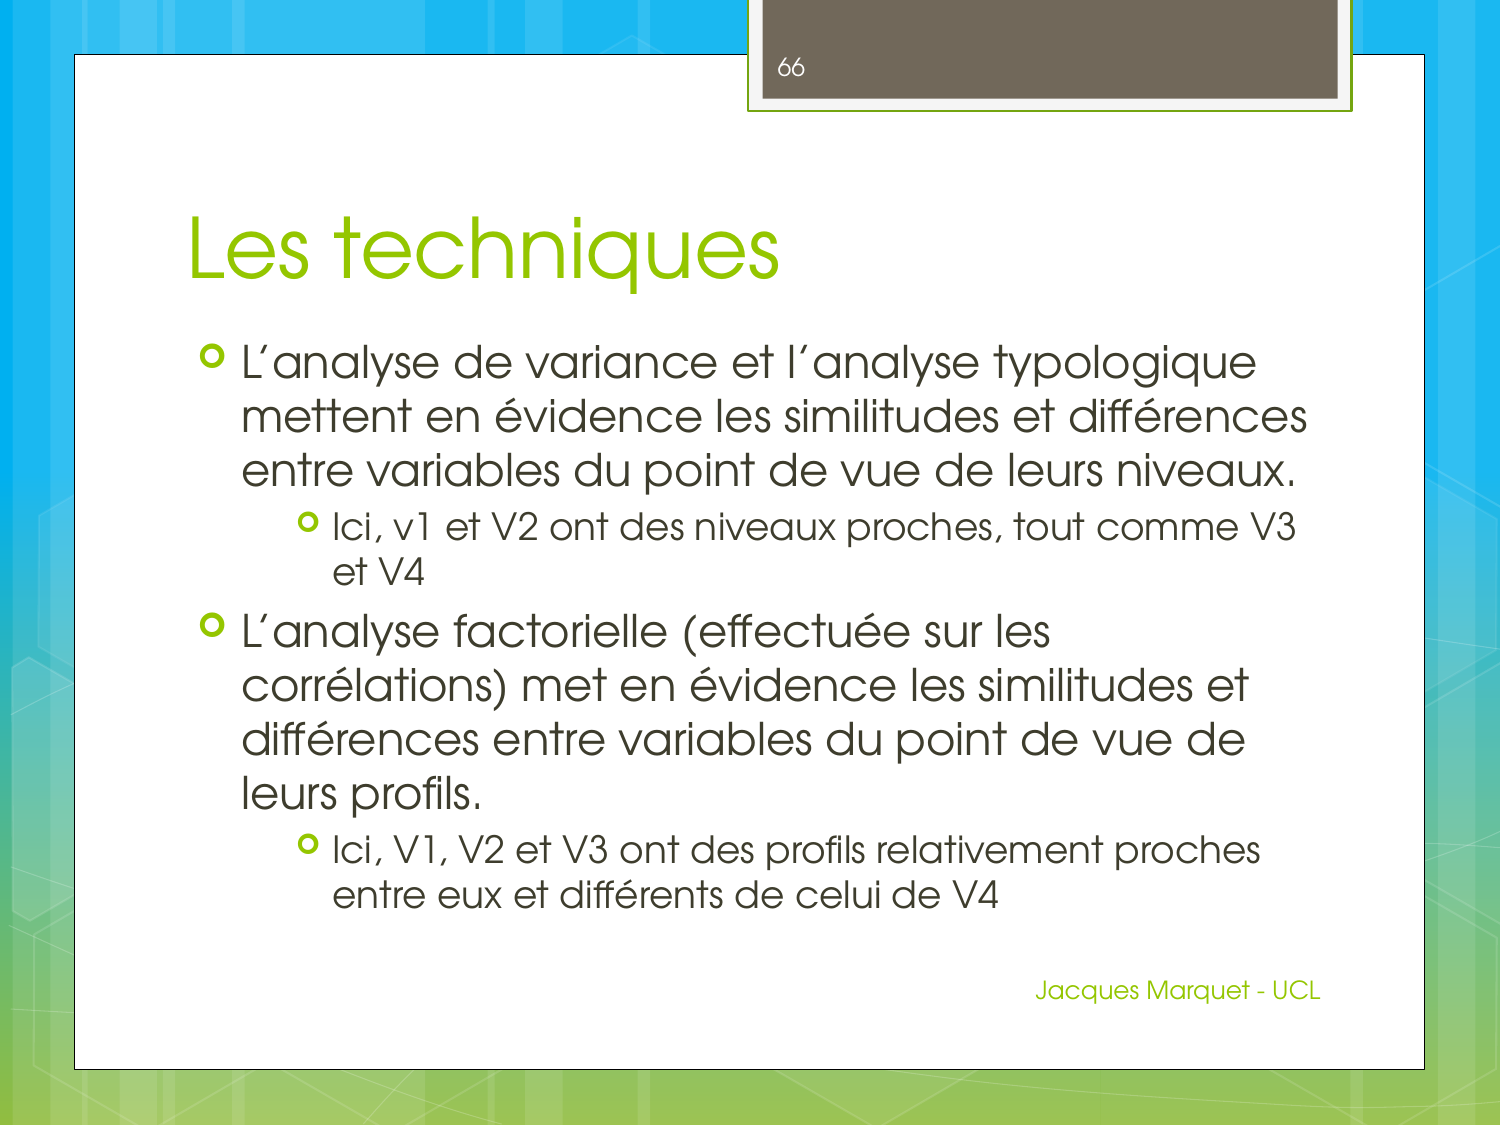

66
# Les techniques
L’analyse de variance et l’analyse typologique mettent en évidence les similitudes et différences entre variables du point de vue de leurs niveaux.
Ici, v1 et V2 ont des niveaux proches, tout comme V3 et V4
L’analyse factorielle (effectuée sur les corrélations) met en évidence les similitudes et différences entre variables du point de vue de leurs profils.
Ici, V1, V2 et V3 ont des profils relativement proches entre eux et différents de celui de V4

Jacques Marquet - UCL